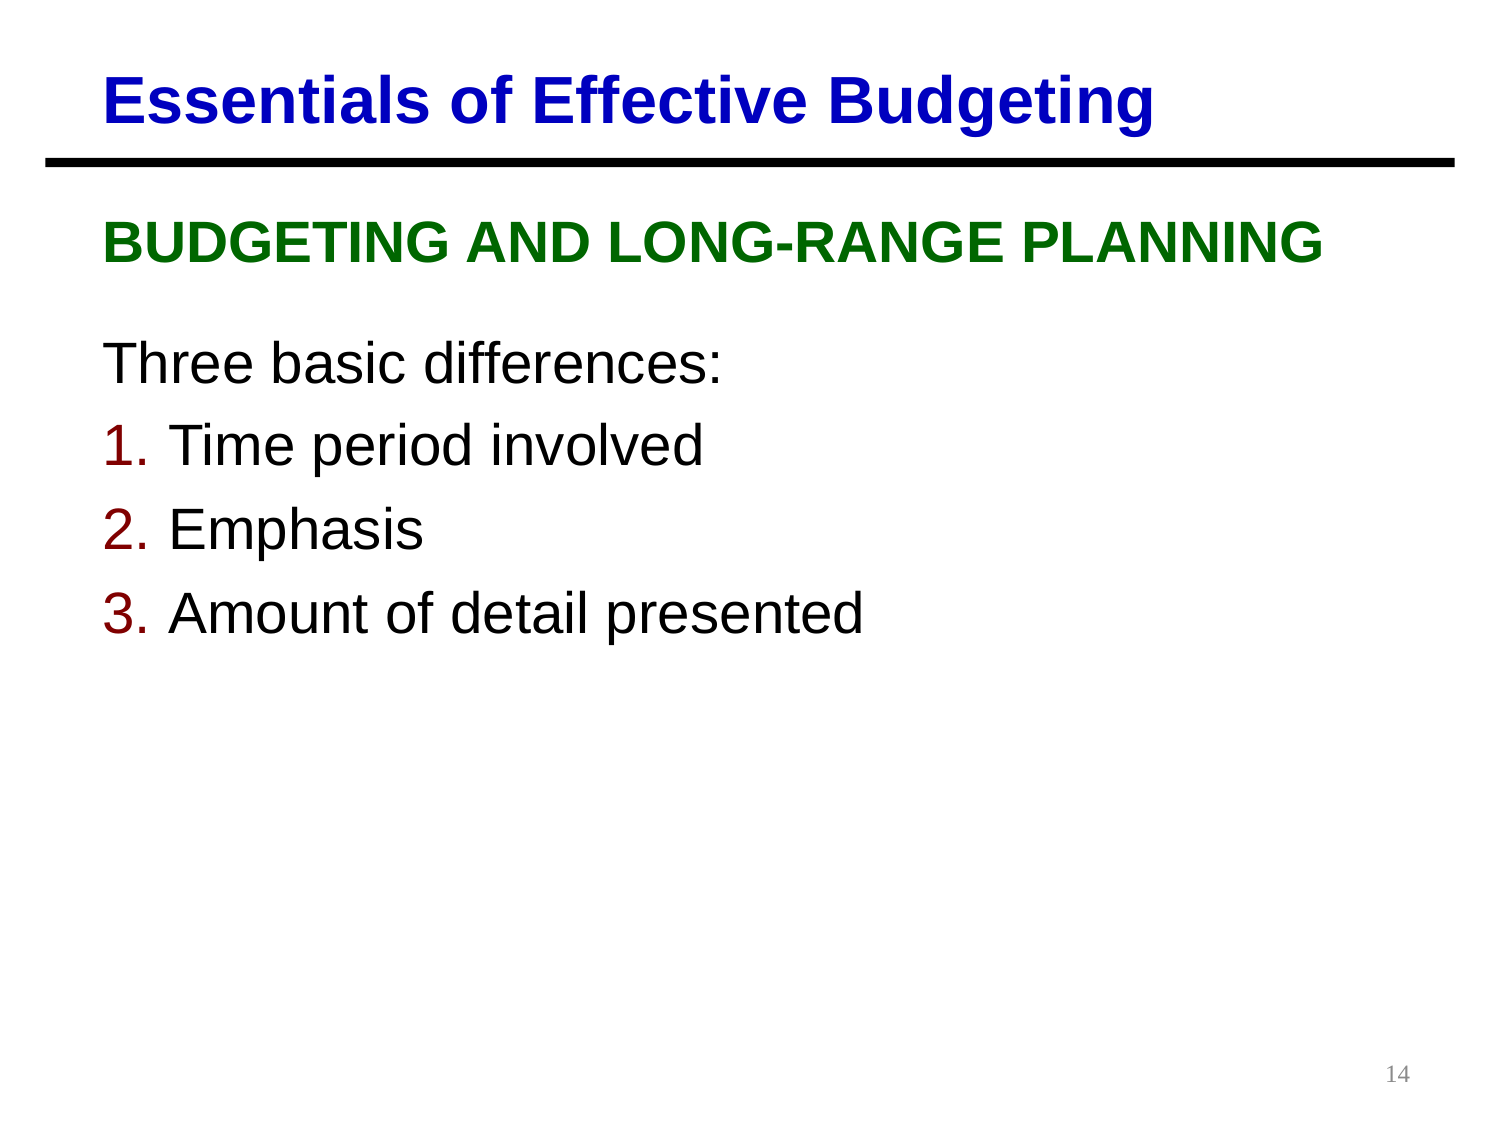

Essentials of Effective Budgeting

BUDGETING AND LONG-RANGE PLANNING
Three basic differences:
Time period involved
Emphasis
Amount of detail presented
14